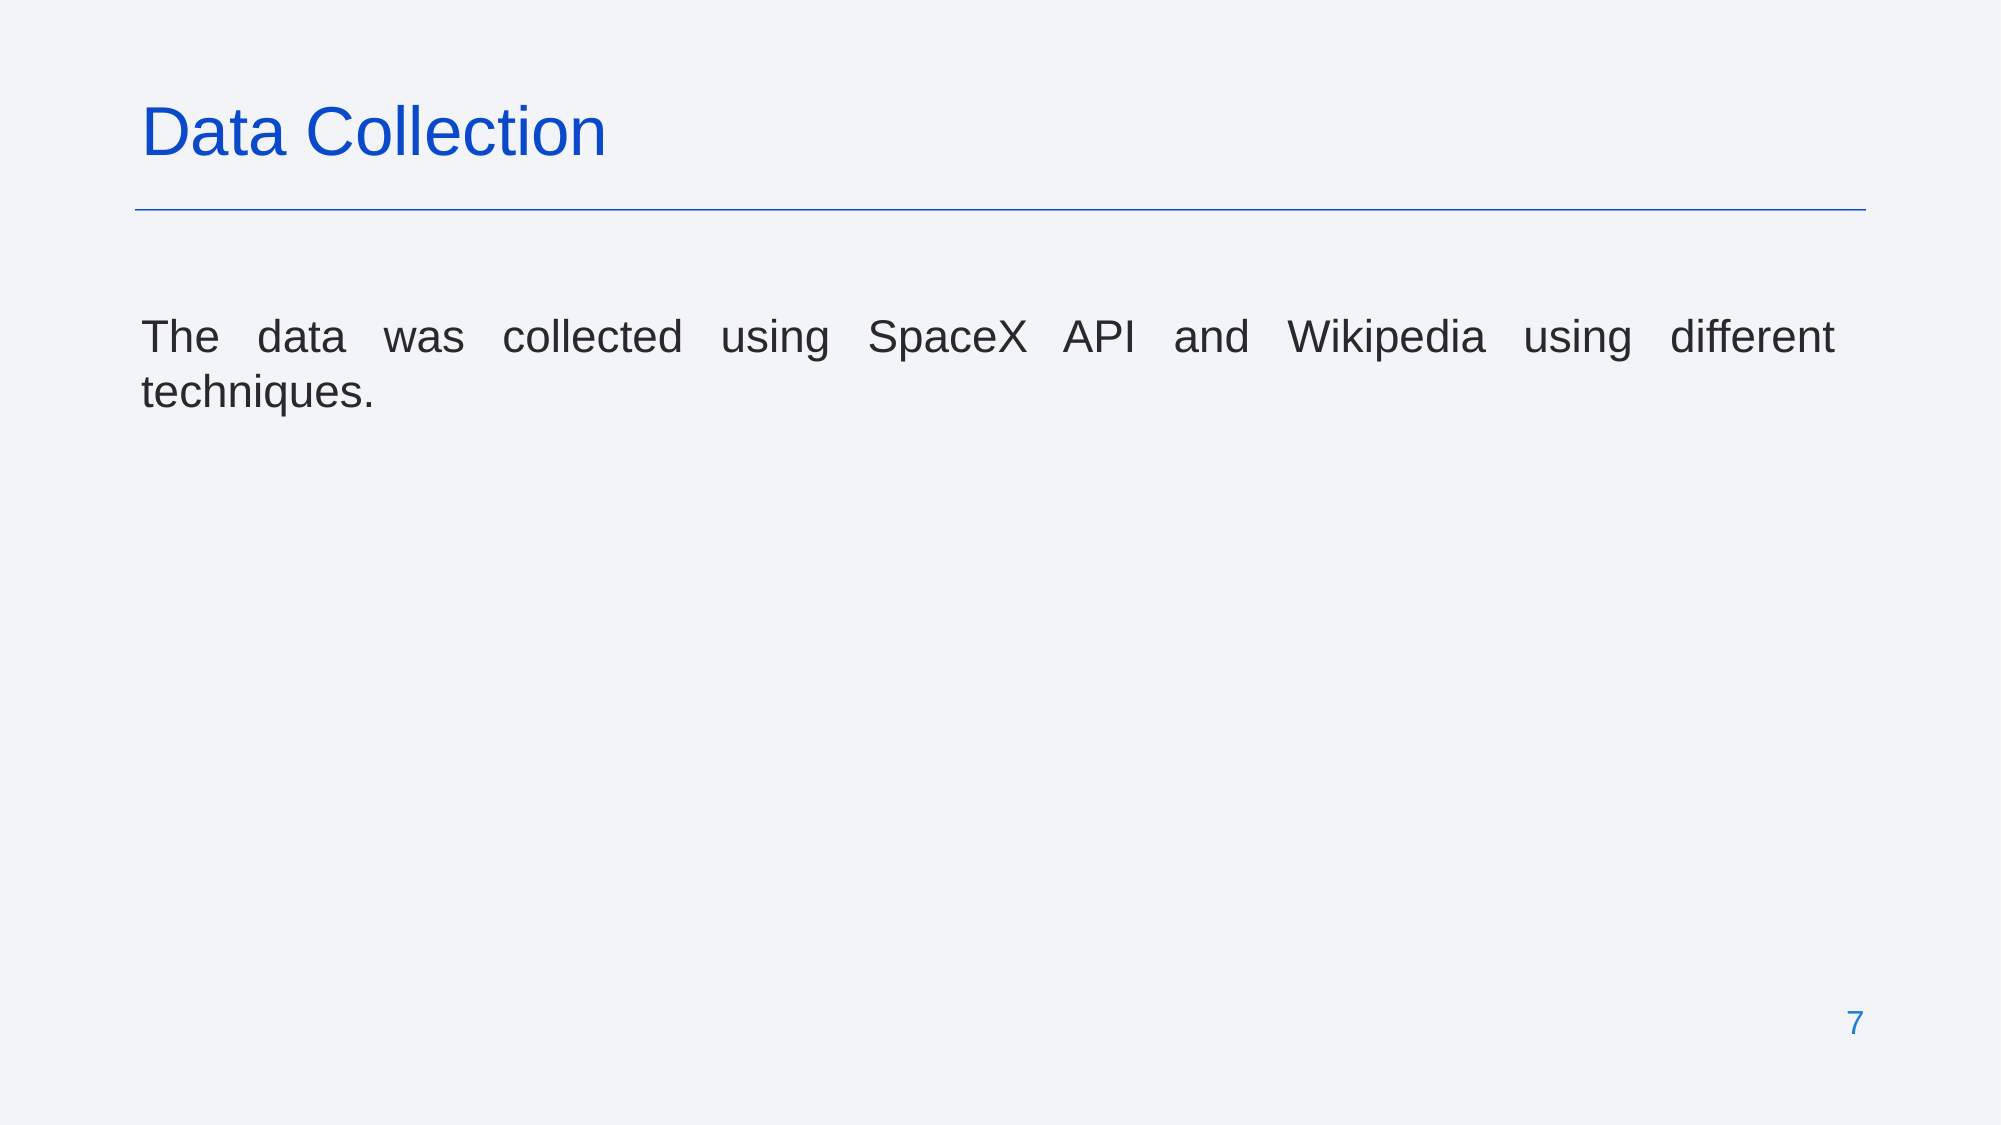

Data Collection
The data was collected using SpaceX API and Wikipedia using different techniques.
7